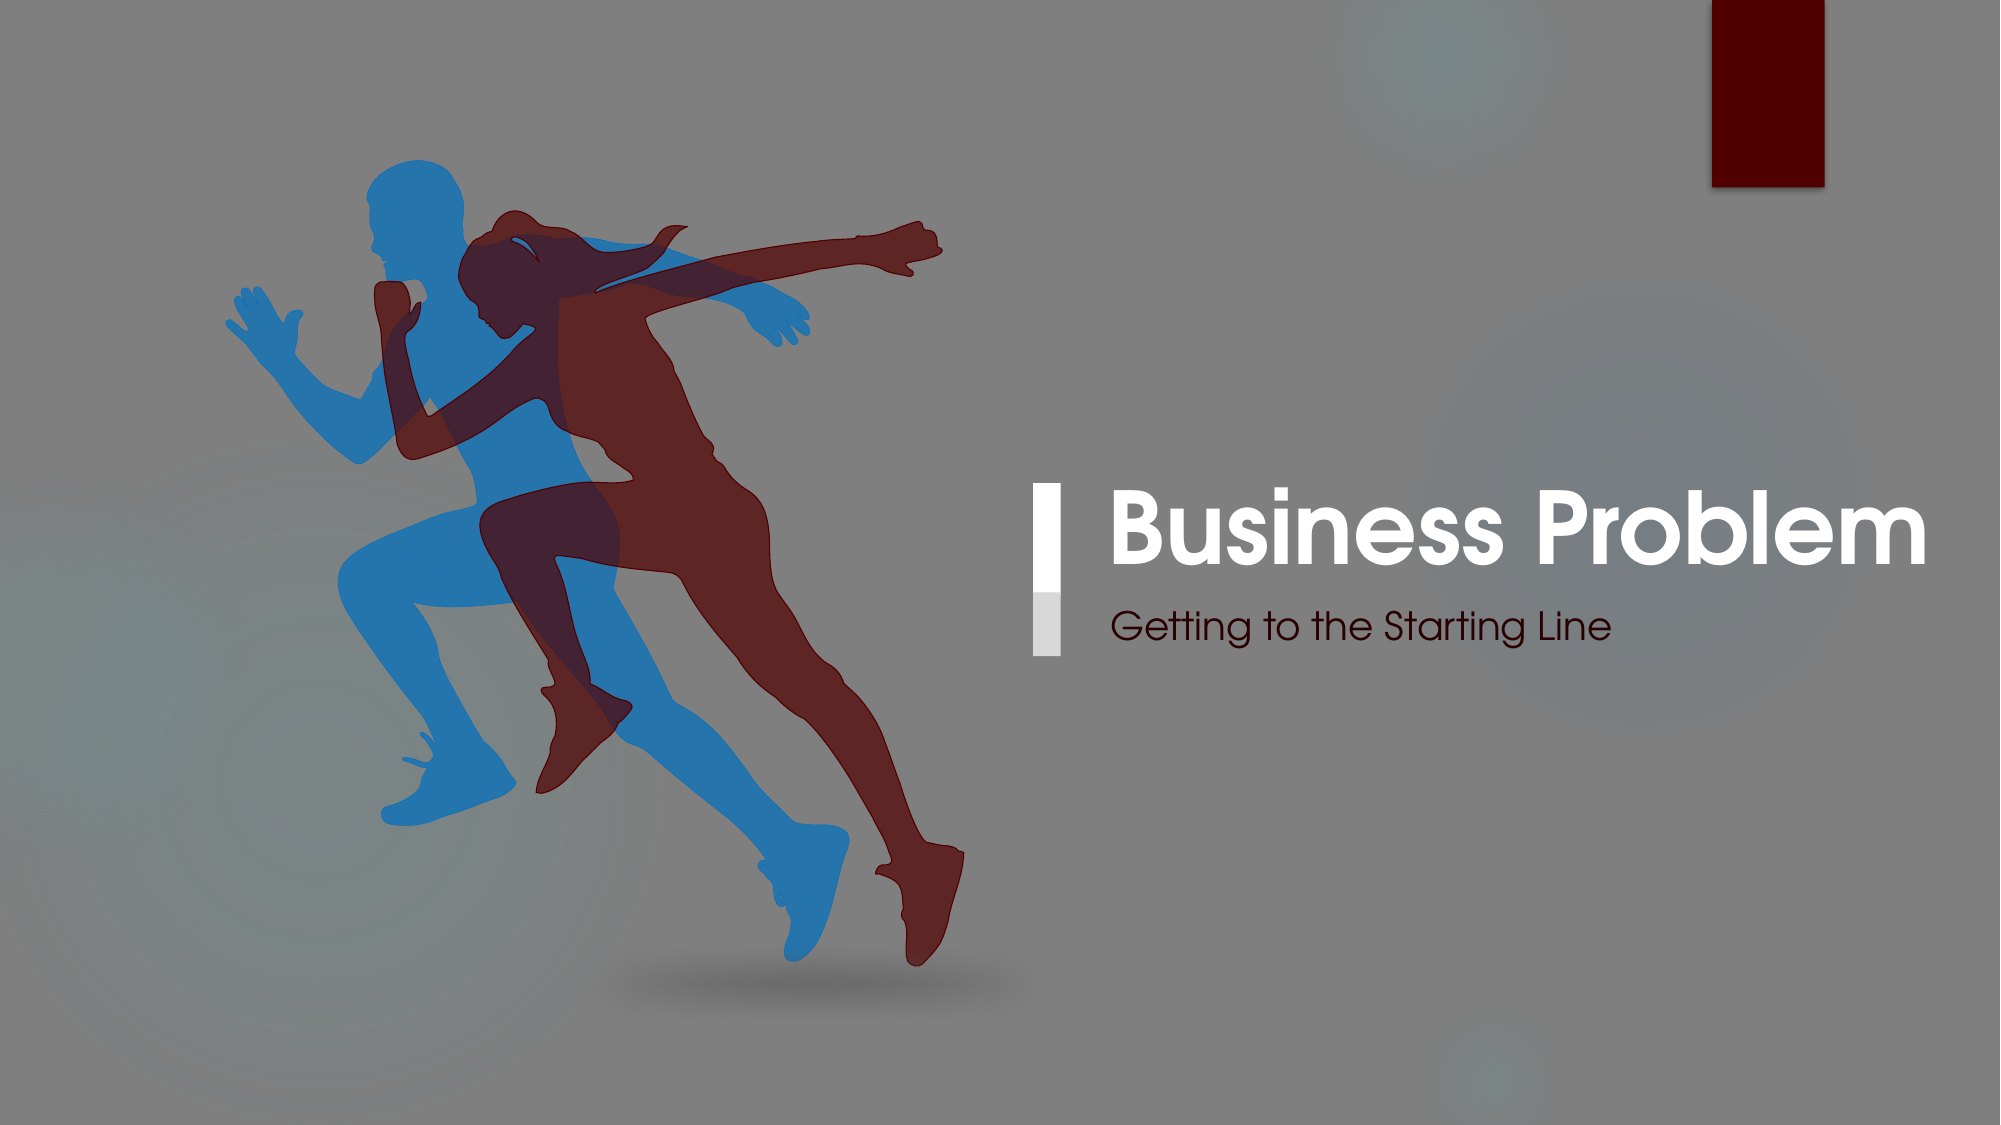

Business Problem

Getting to the Starting Line